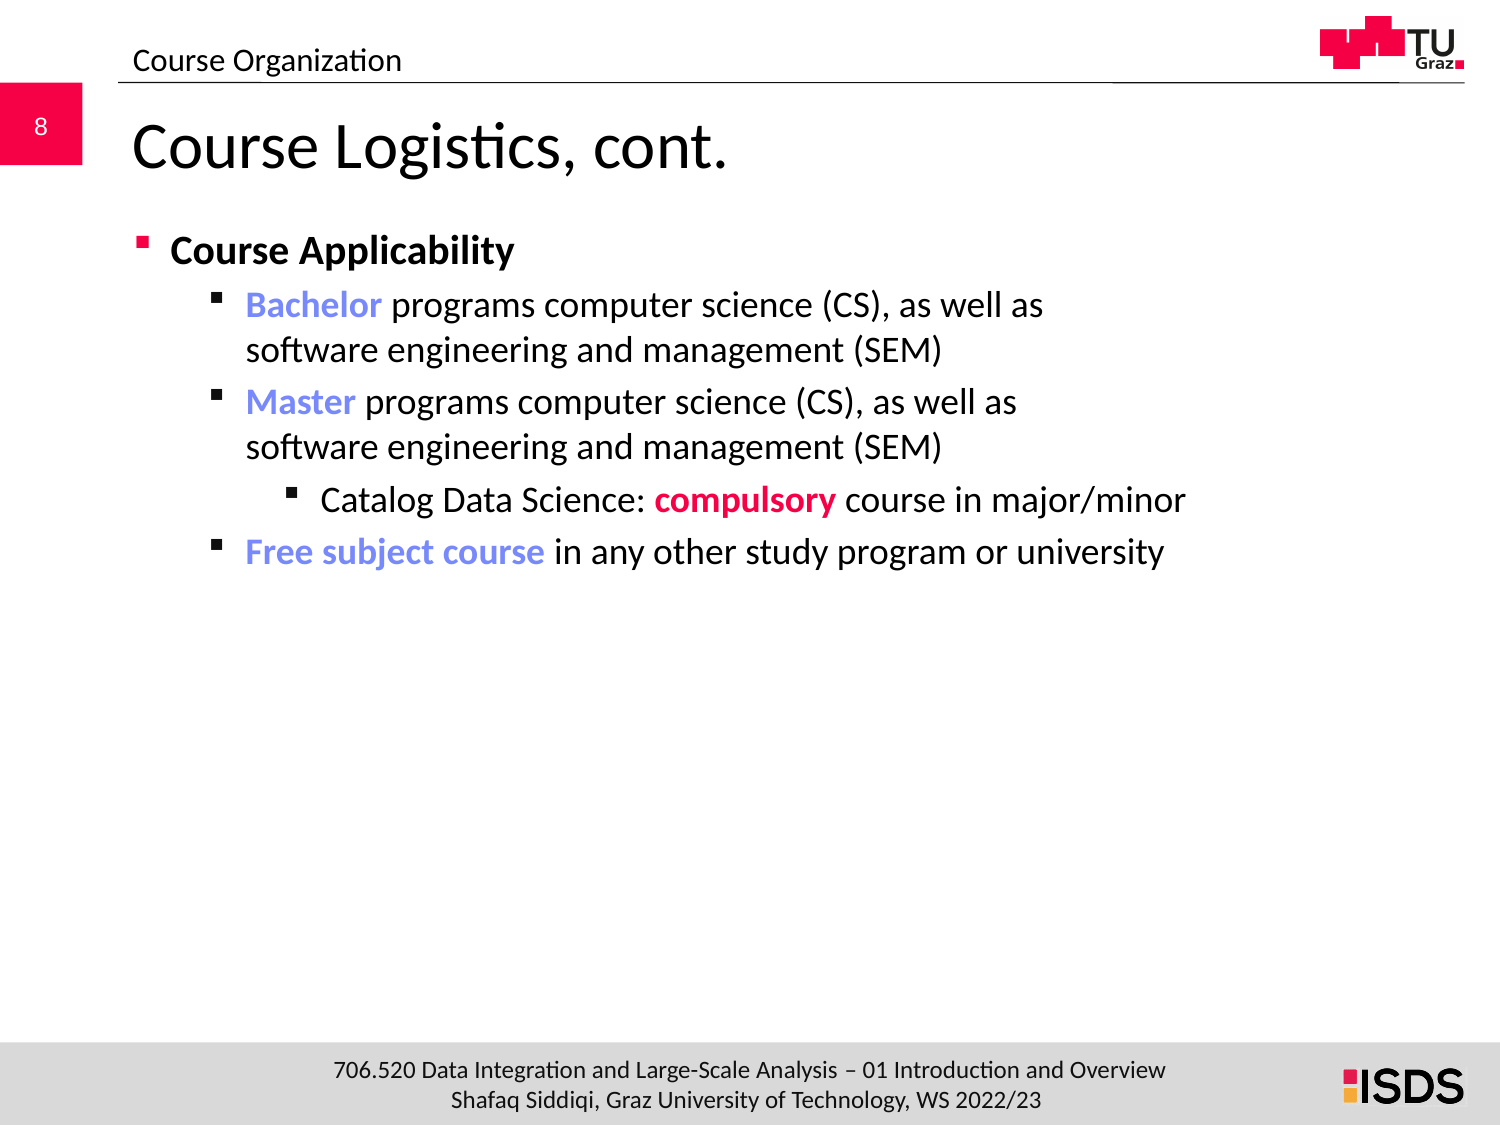

Course Organization

# Course Logistics, cont.
Course Applicability
Bachelor programs computer science (CS), as well as
software engineering and management (SEM)
Master programs computer science (CS), as well as
software engineering and management (SEM)
Catalog Data Science: compulsory course in major/minor
Free subject course in any other study program or university